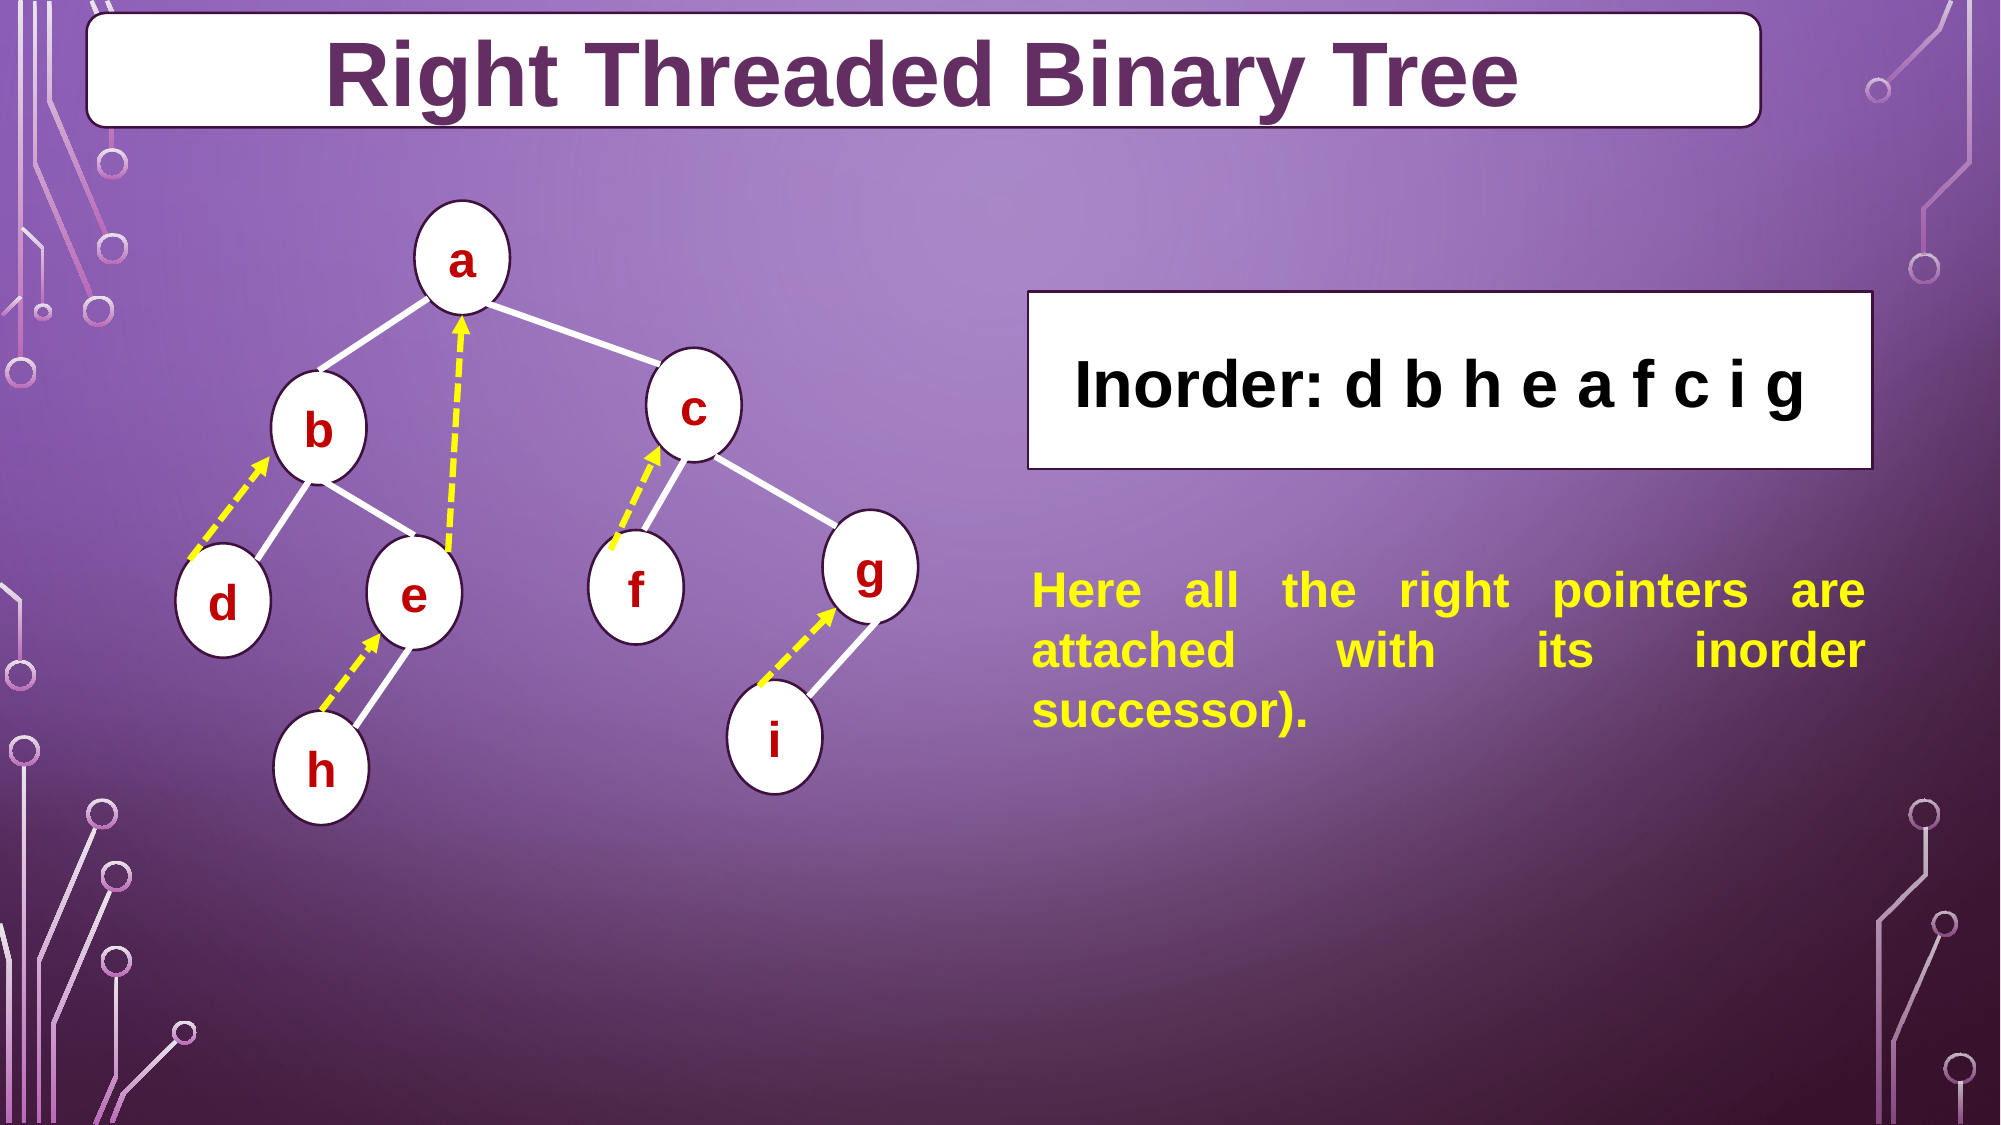

Right Threaded Binary Tree
a
Inorder: d b h e a f c i g
c
b
g
f
e
d
Here all the right pointers are attached with its inorder successor).
i
h